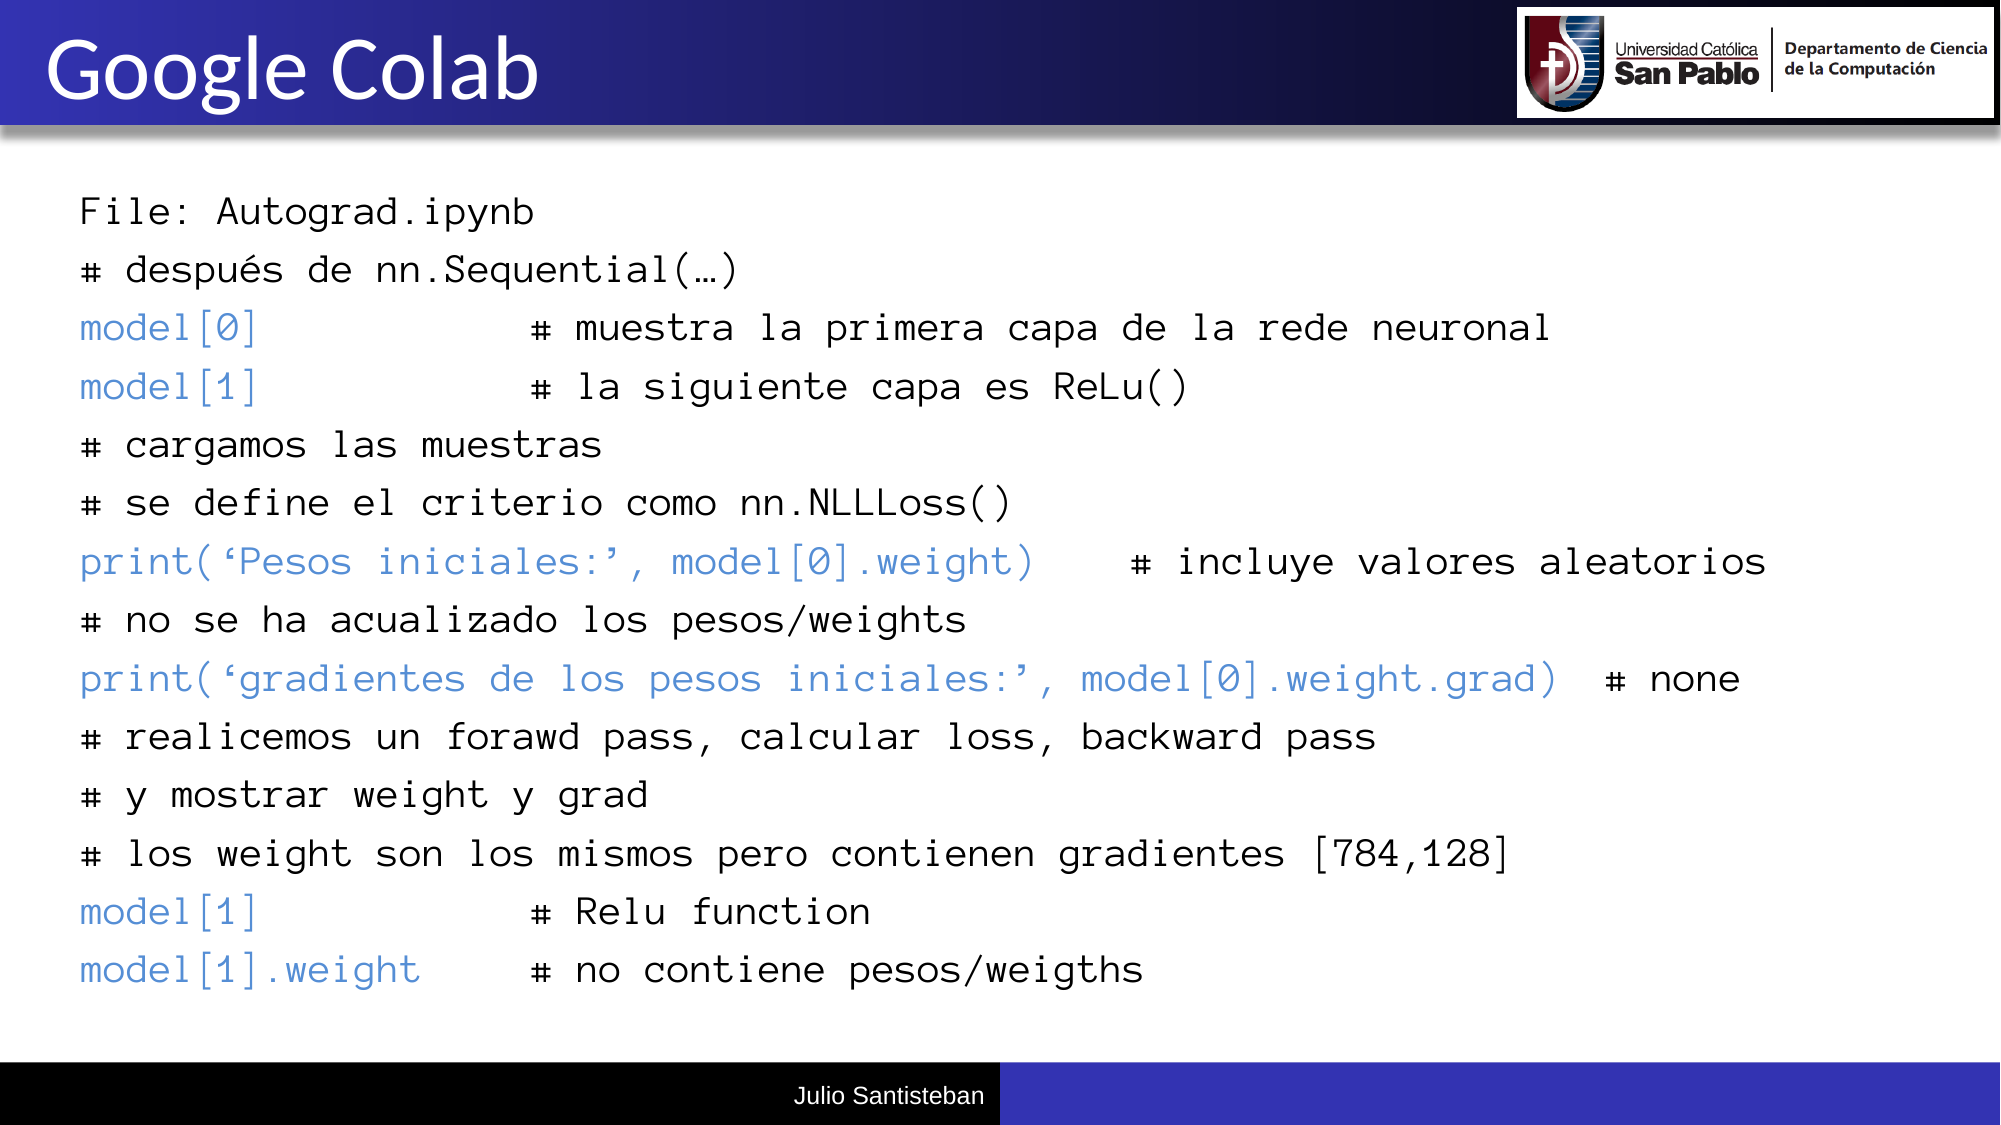

# Google Colab
File: Autograd.ipynb
# después de nn.Sequential(…)
model[0]		# muestra la primera capa de la rede neuronal
model[1]		# la siguiente capa es ReLu()
# cargamos las muestras
# se define el criterio como nn.NLLLoss()
print(‘Pesos iniciales:’, model[0].weight)	# incluye valores aleatorios
# no se ha acualizado los pesos/weights
print(‘gradientes de los pesos iniciales:’, model[0].weight.grad)  # none
# realicemos un forawd pass, calcular loss, backward pass
# y mostrar weight y grad
# los weight son los mismos pero contienen gradientes [784,128]
model[1] 		# Relu function
model[1].weight	# no contiene pesos/weigths